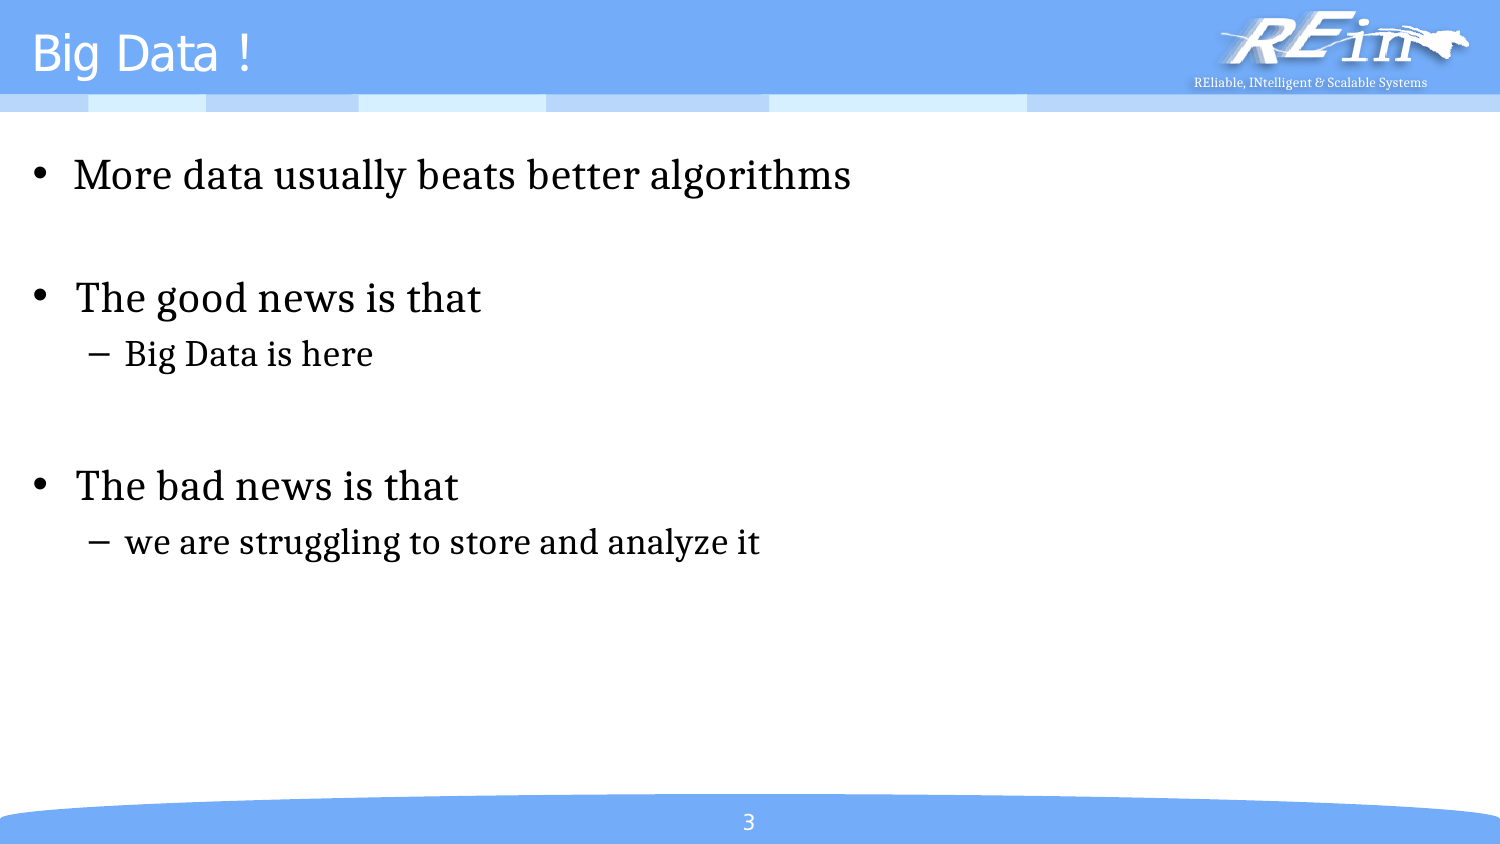

# Big Data！
More data usually beats better algorithms

The good news is that
Big Data is here

The bad news is that
we are struggling to store and analyze it
3